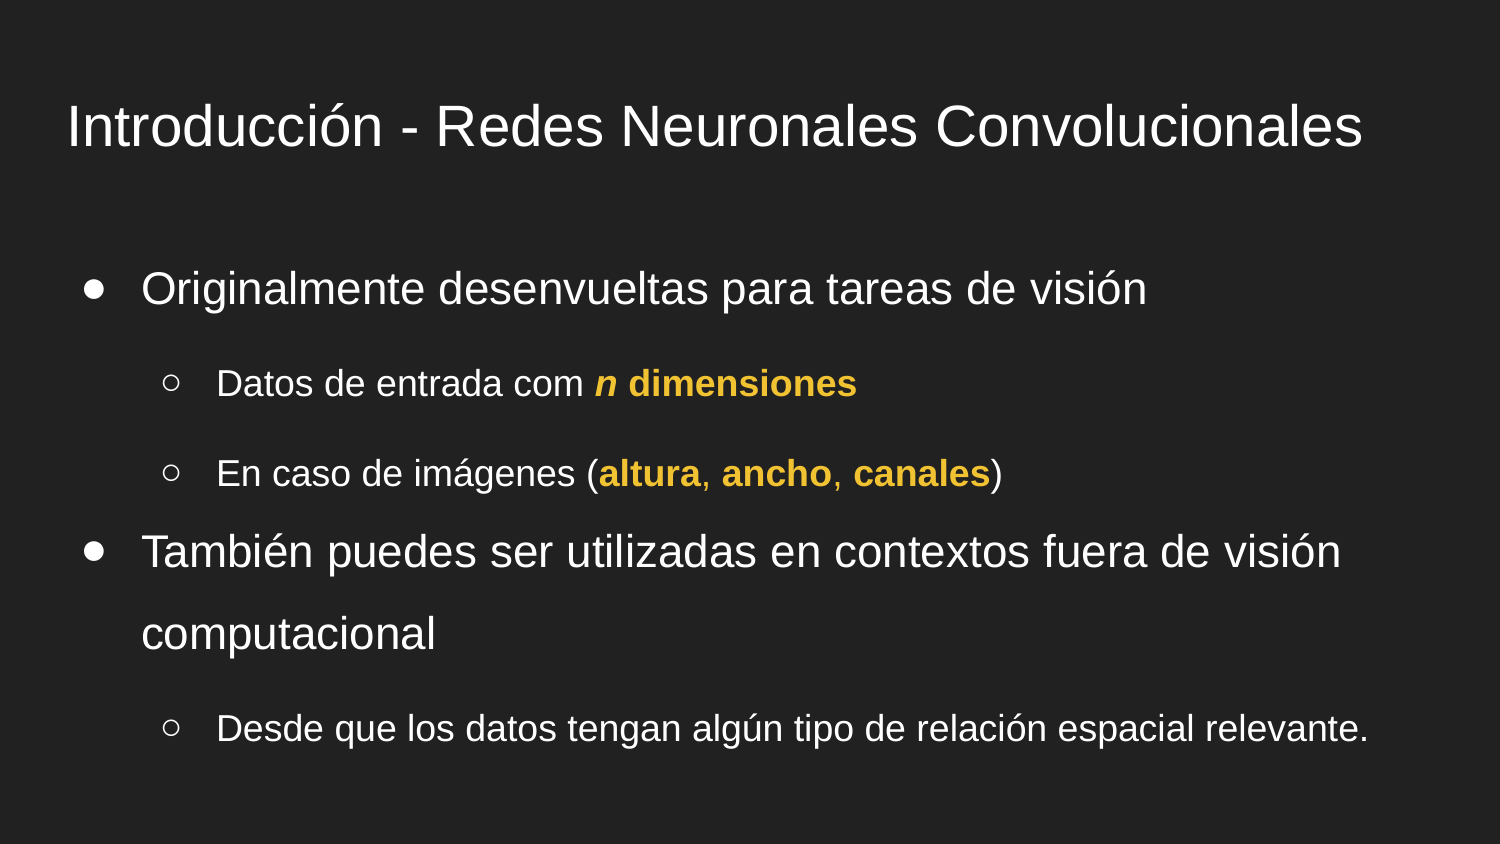

# Introducción - Redes Neuronales Convolucionales
Originalmente desenvueltas para tareas de visión
Datos de entrada com n dimensiones
En caso de imágenes (altura, ancho, canales)
También puedes ser utilizadas en contextos fuera de visión computacional
Desde que los datos tengan algún tipo de relación espacial relevante.